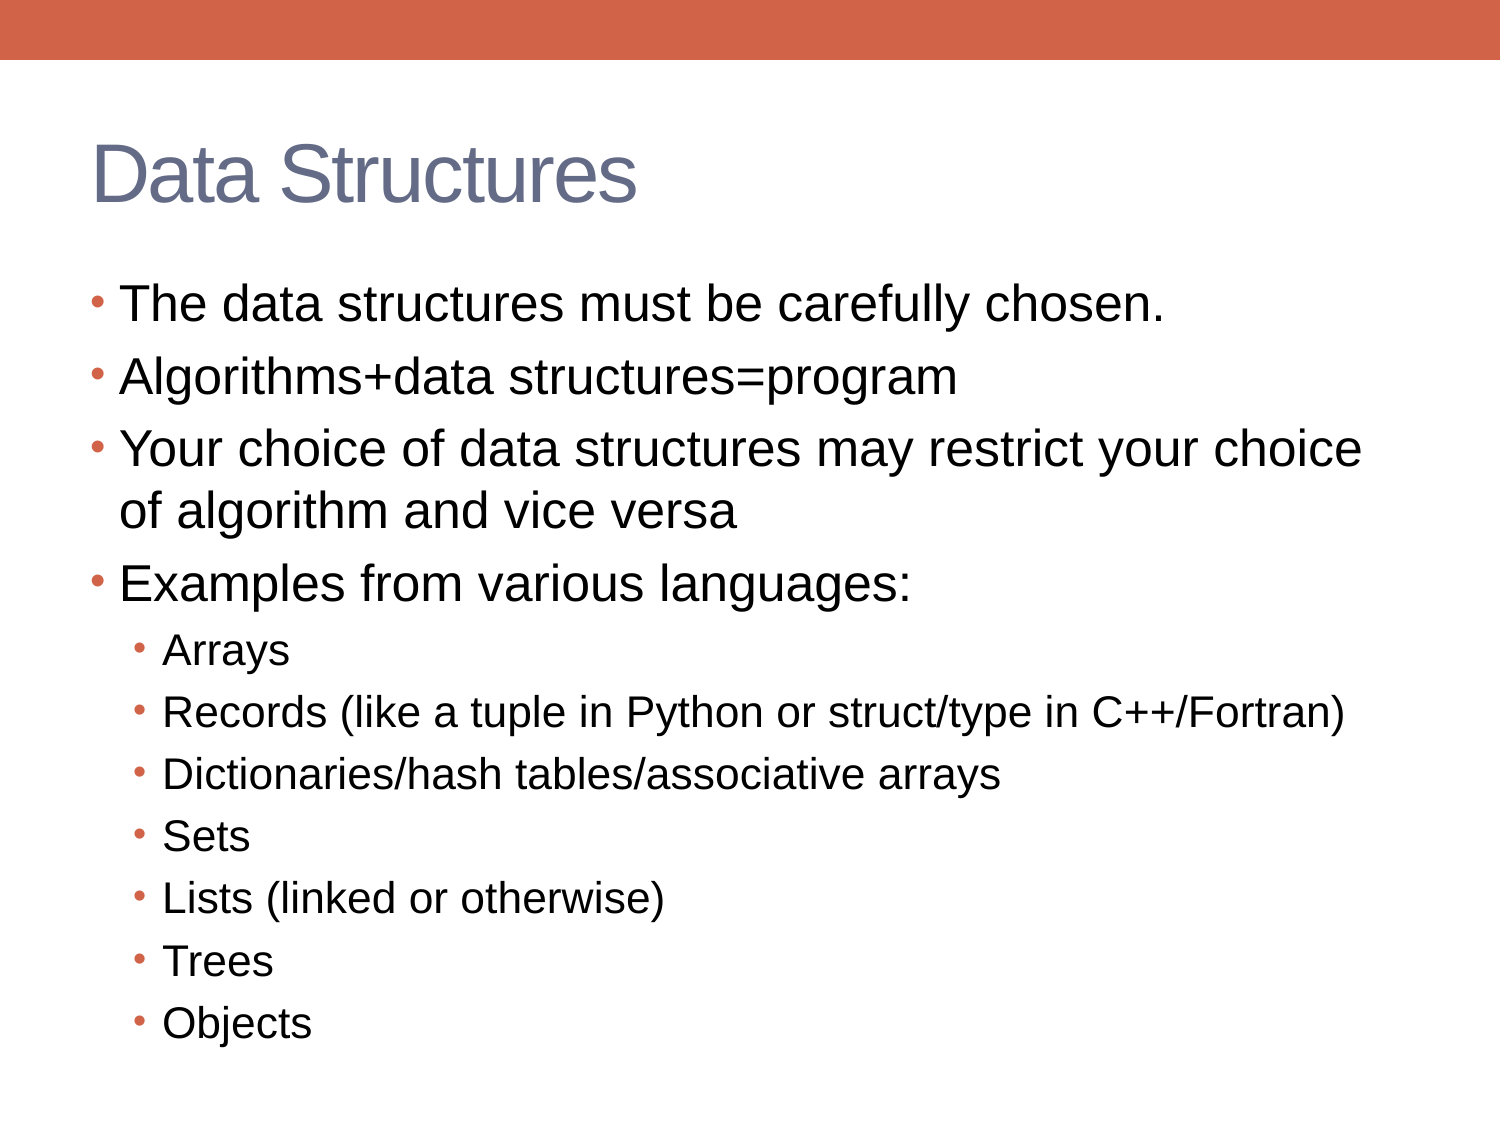

# Data Structures
The data structures must be carefully chosen.
Algorithms+data structures=program
Your choice of data structures may restrict your choice of algorithm and vice versa
Examples from various languages:
Arrays
Records (like a tuple in Python or struct/type in C++/Fortran)
Dictionaries/hash tables/associative arrays
Sets
Lists (linked or otherwise)
Trees
Objects